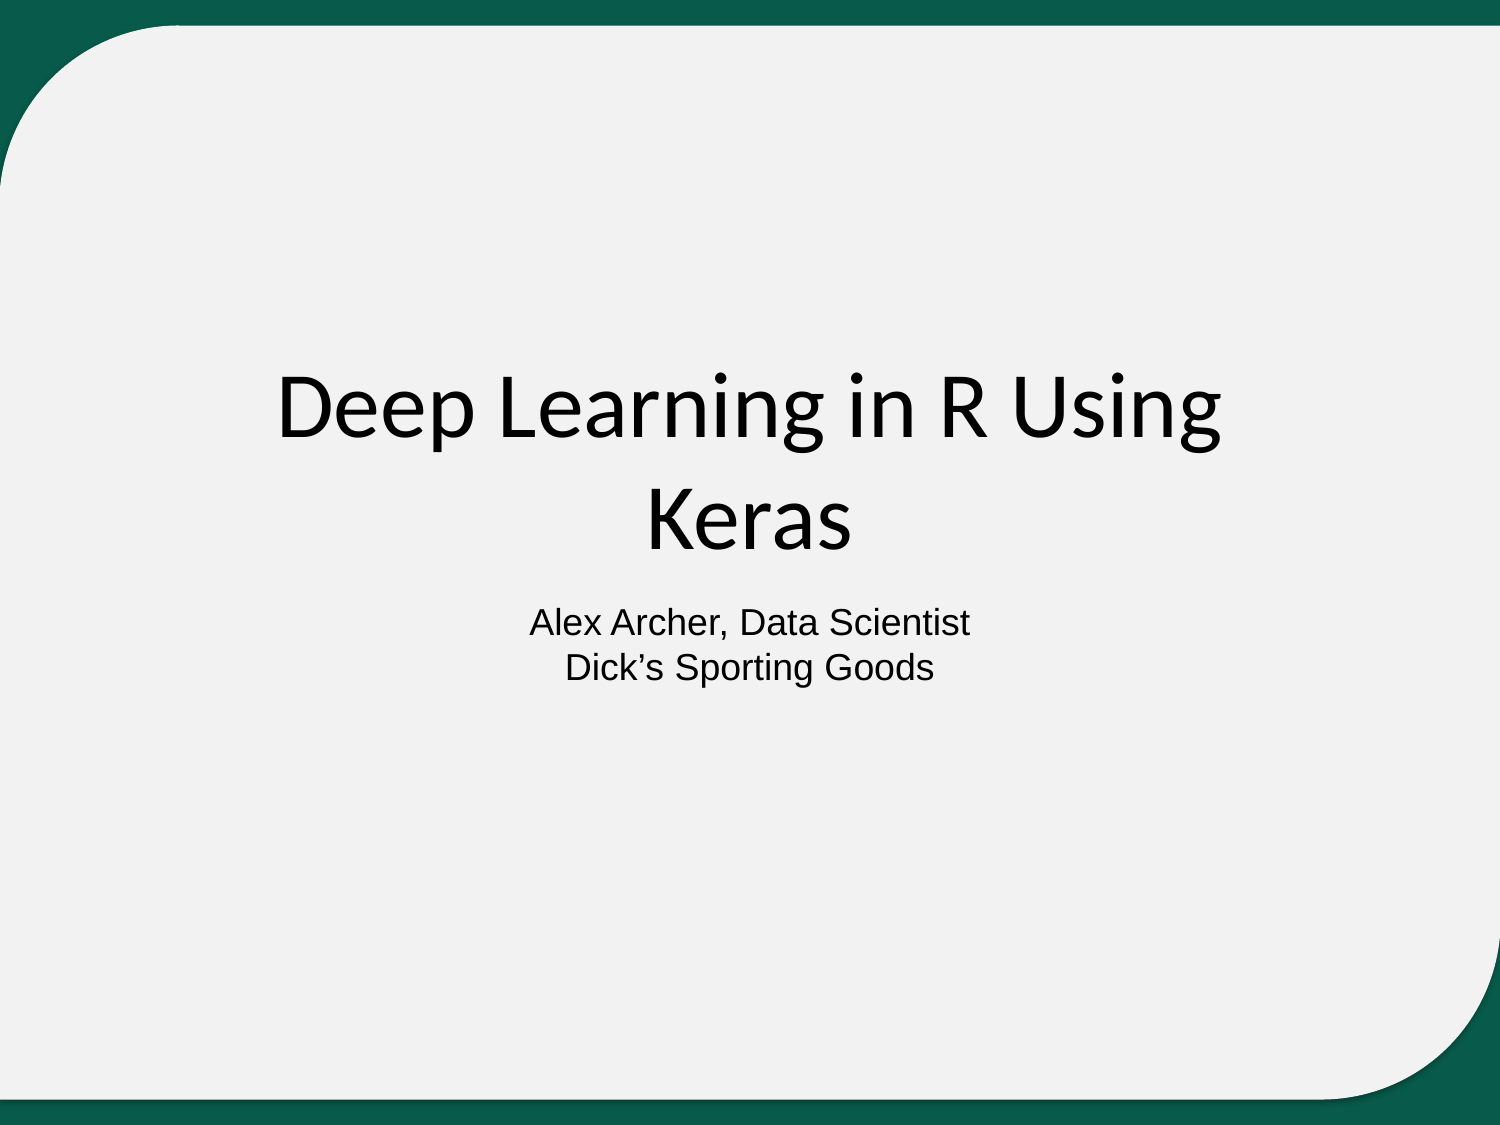

# Deep Learning in R Using Keras
Alex Archer, Data Scientist
Dick’s Sporting Goods